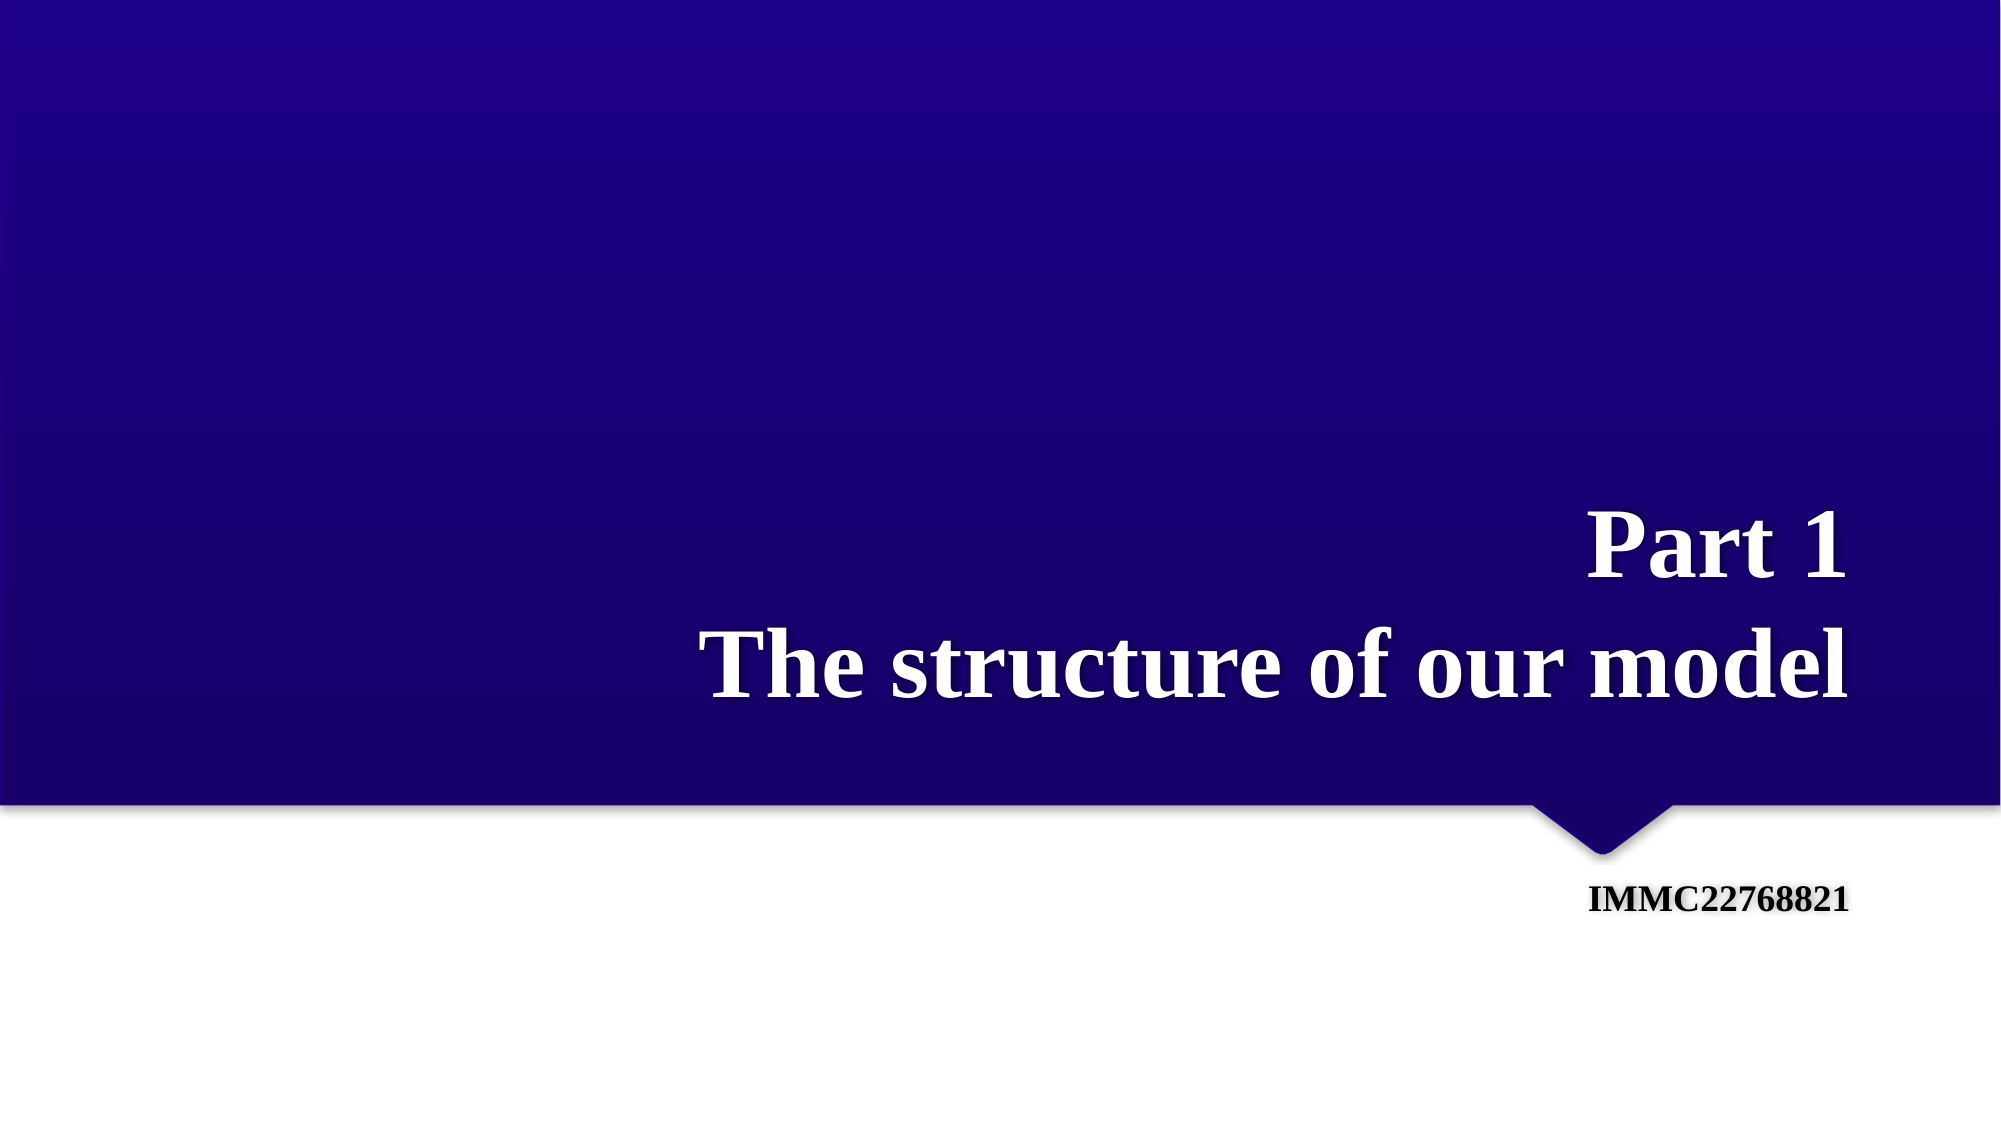

# Part 1 The structure of our model
IMMC22768821